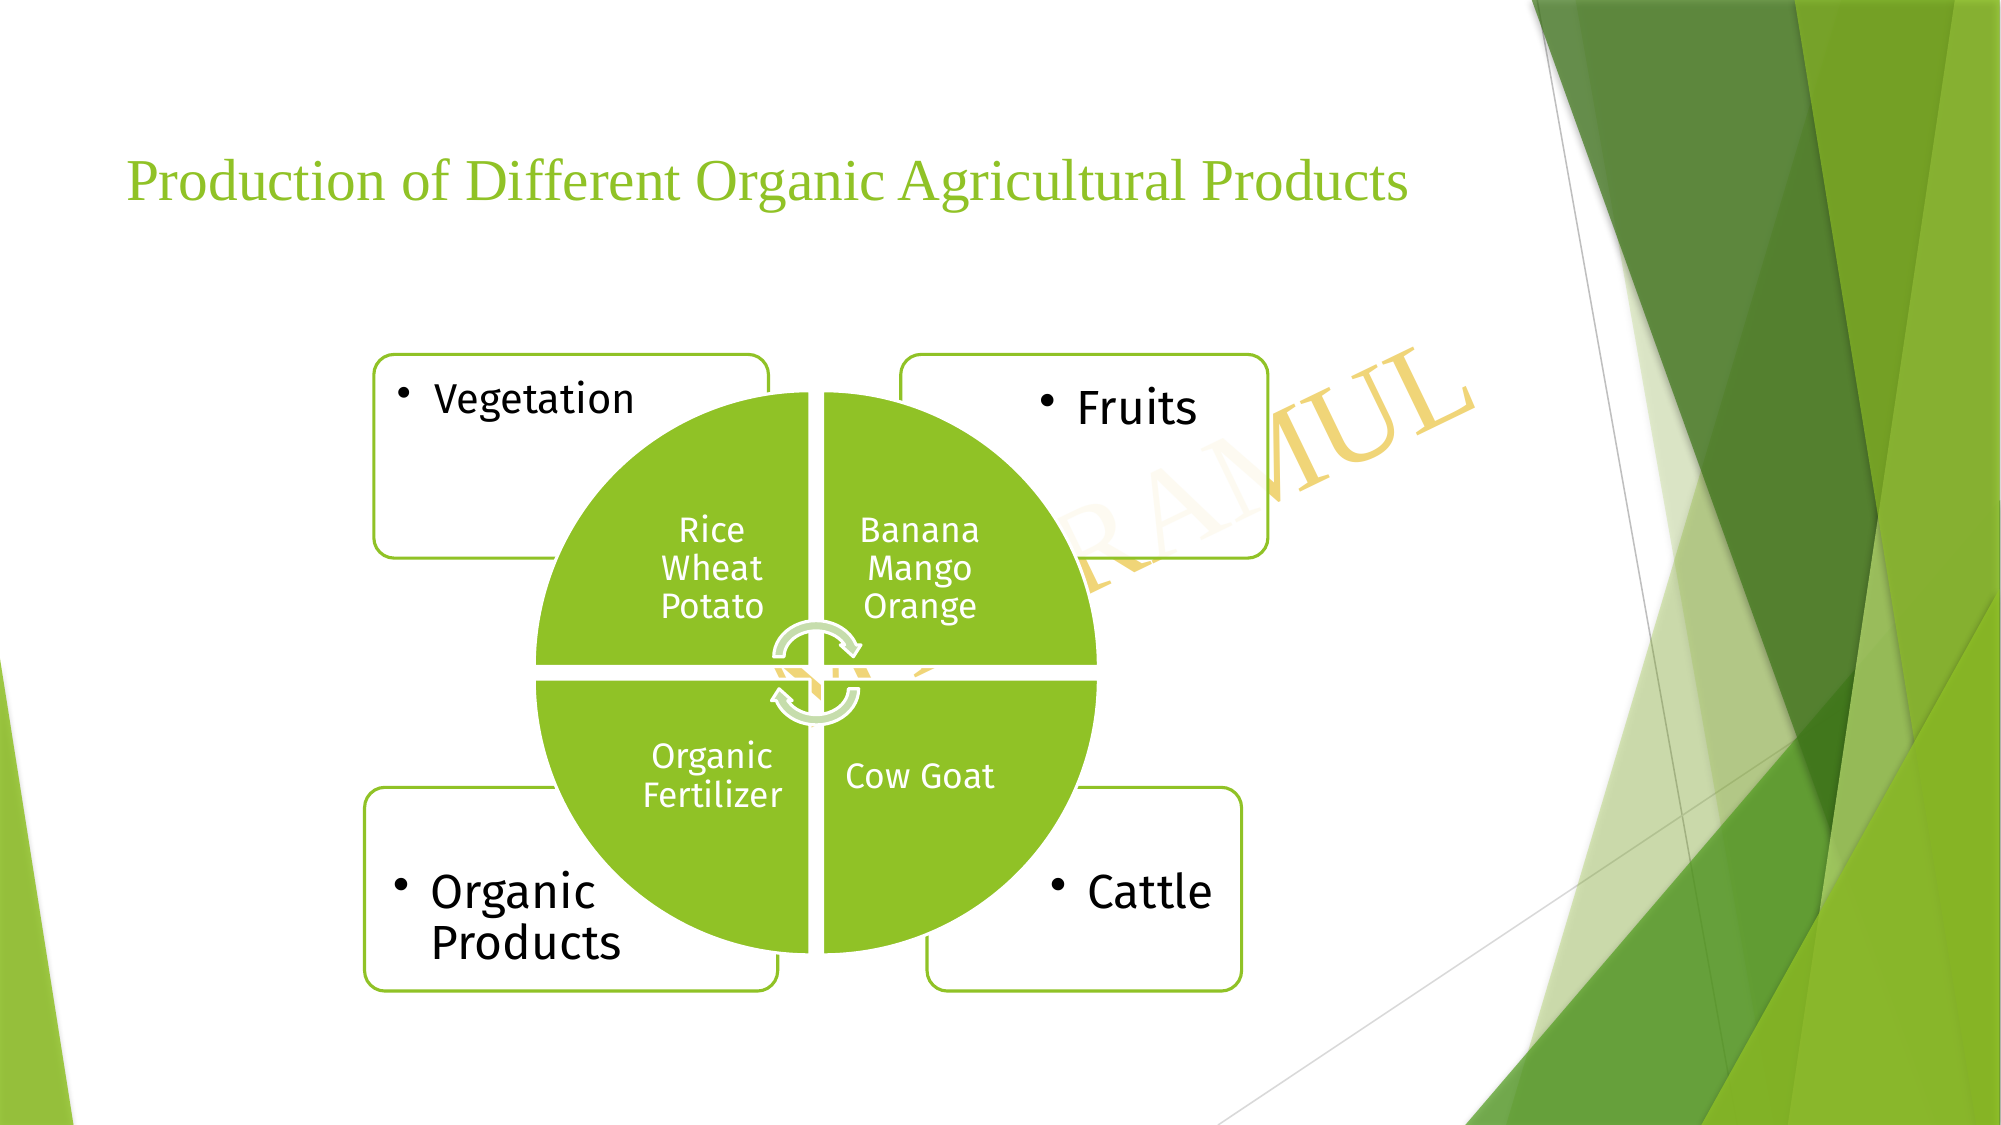

# Production of Different Organic Agricultural Products
Cattle
Organic Products
Fruits
Vegetation
Rice Wheat Potato
Banana Mango Orange
Cow Goat
Organic Fertilizer